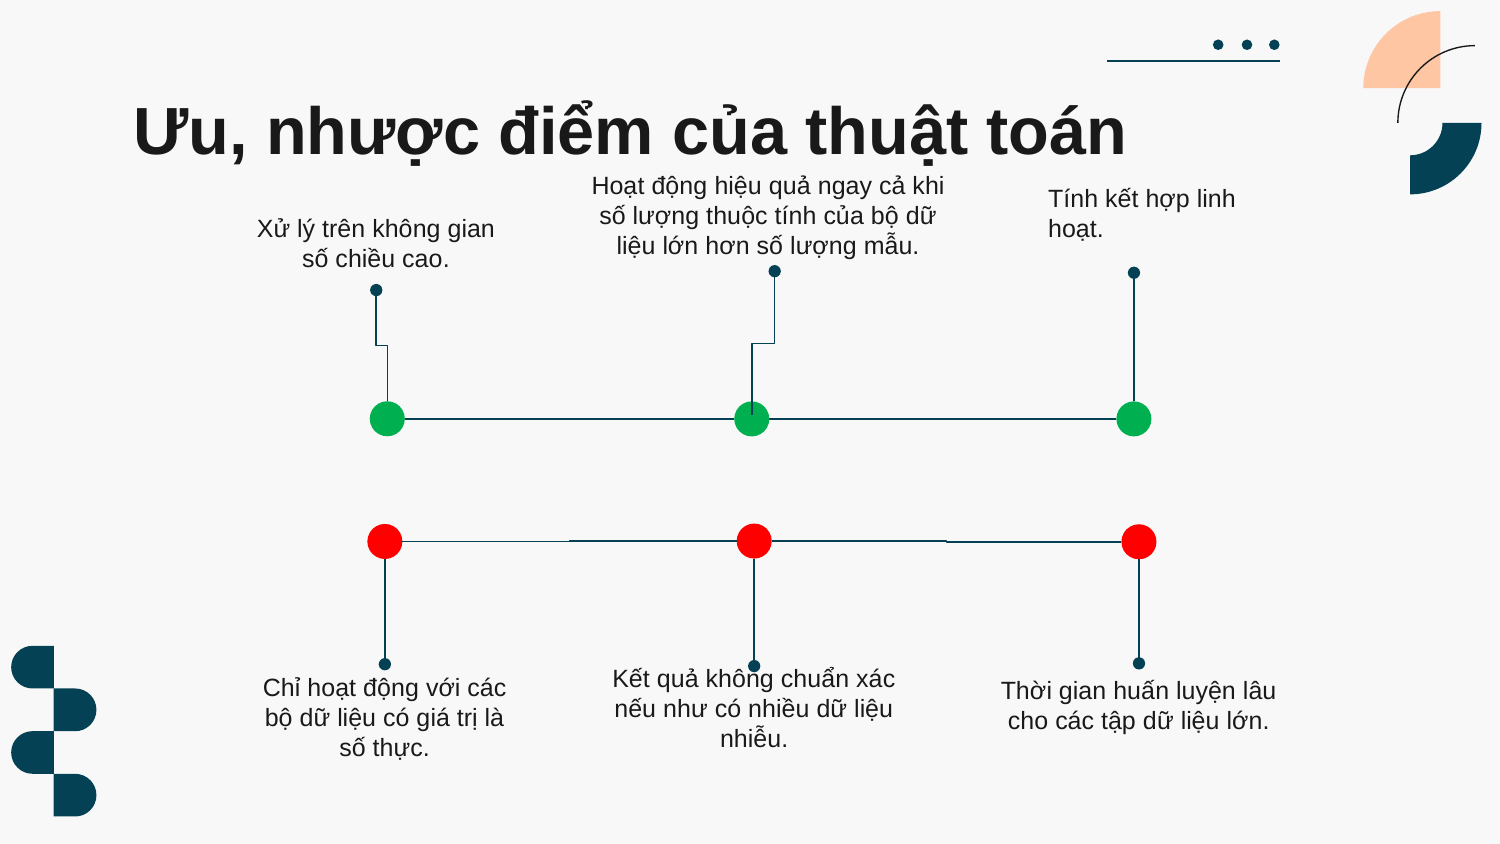

# Ưu, nhược điểm của thuật toán
Tính kết hợp linh hoạt.
Hoạt động hiệu quả ngay cả khi số lượng thuộc tính của bộ dữ liệu lớn hơn số lượng mẫu.
Xử lý trên không gian số chiều cao.

Thời gian huấn luyện lâu cho các tập dữ liệu lớn.
Chỉ hoạt động với các bộ dữ liệu có giá trị là số thực.
Kết quả không chuẩn xác nếu như có nhiều dữ liệu nhiễu.